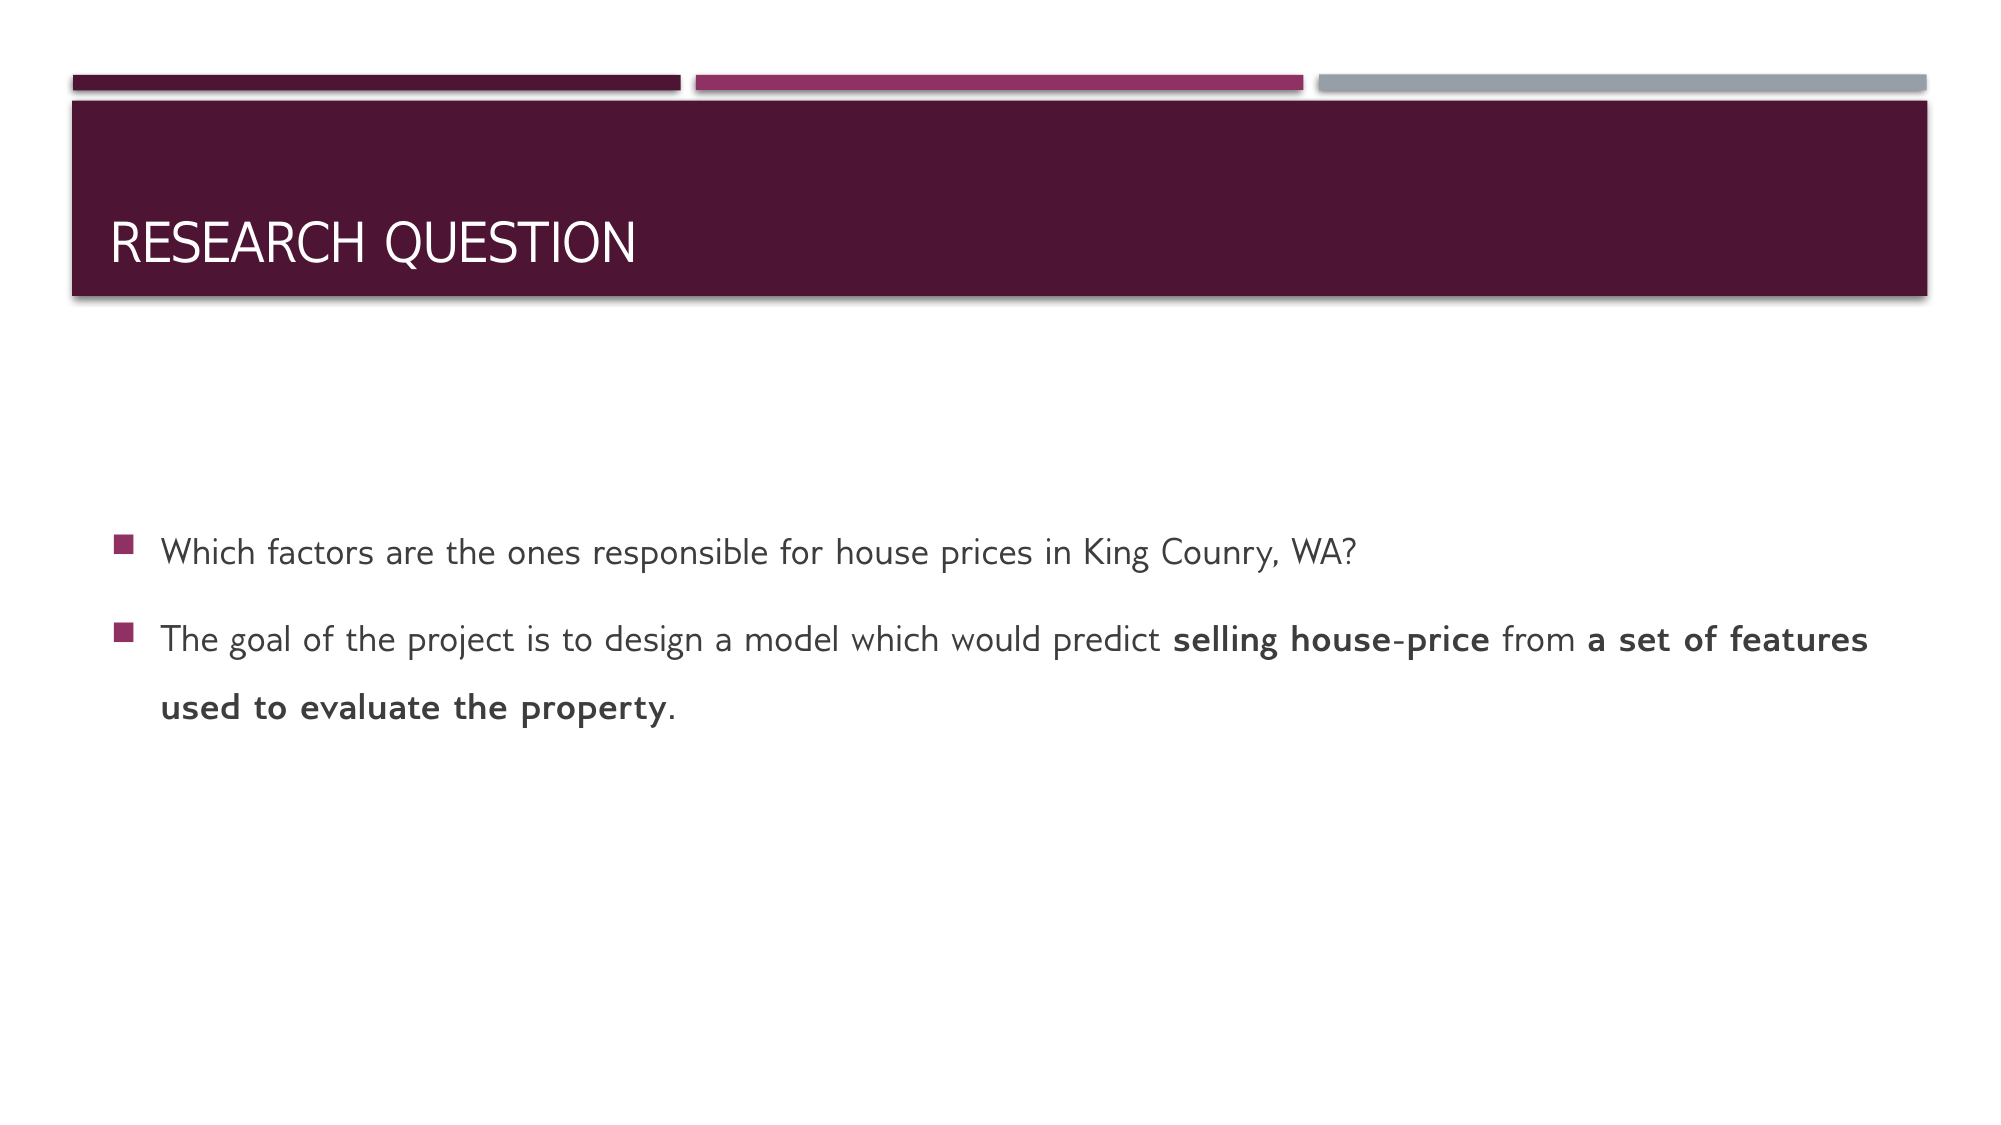

# Research question
Which factors are the ones responsible for house prices in King Counry, WA?
The goal of the project is to design a model which would predict selling house-price from a set of features used to evaluate the property.